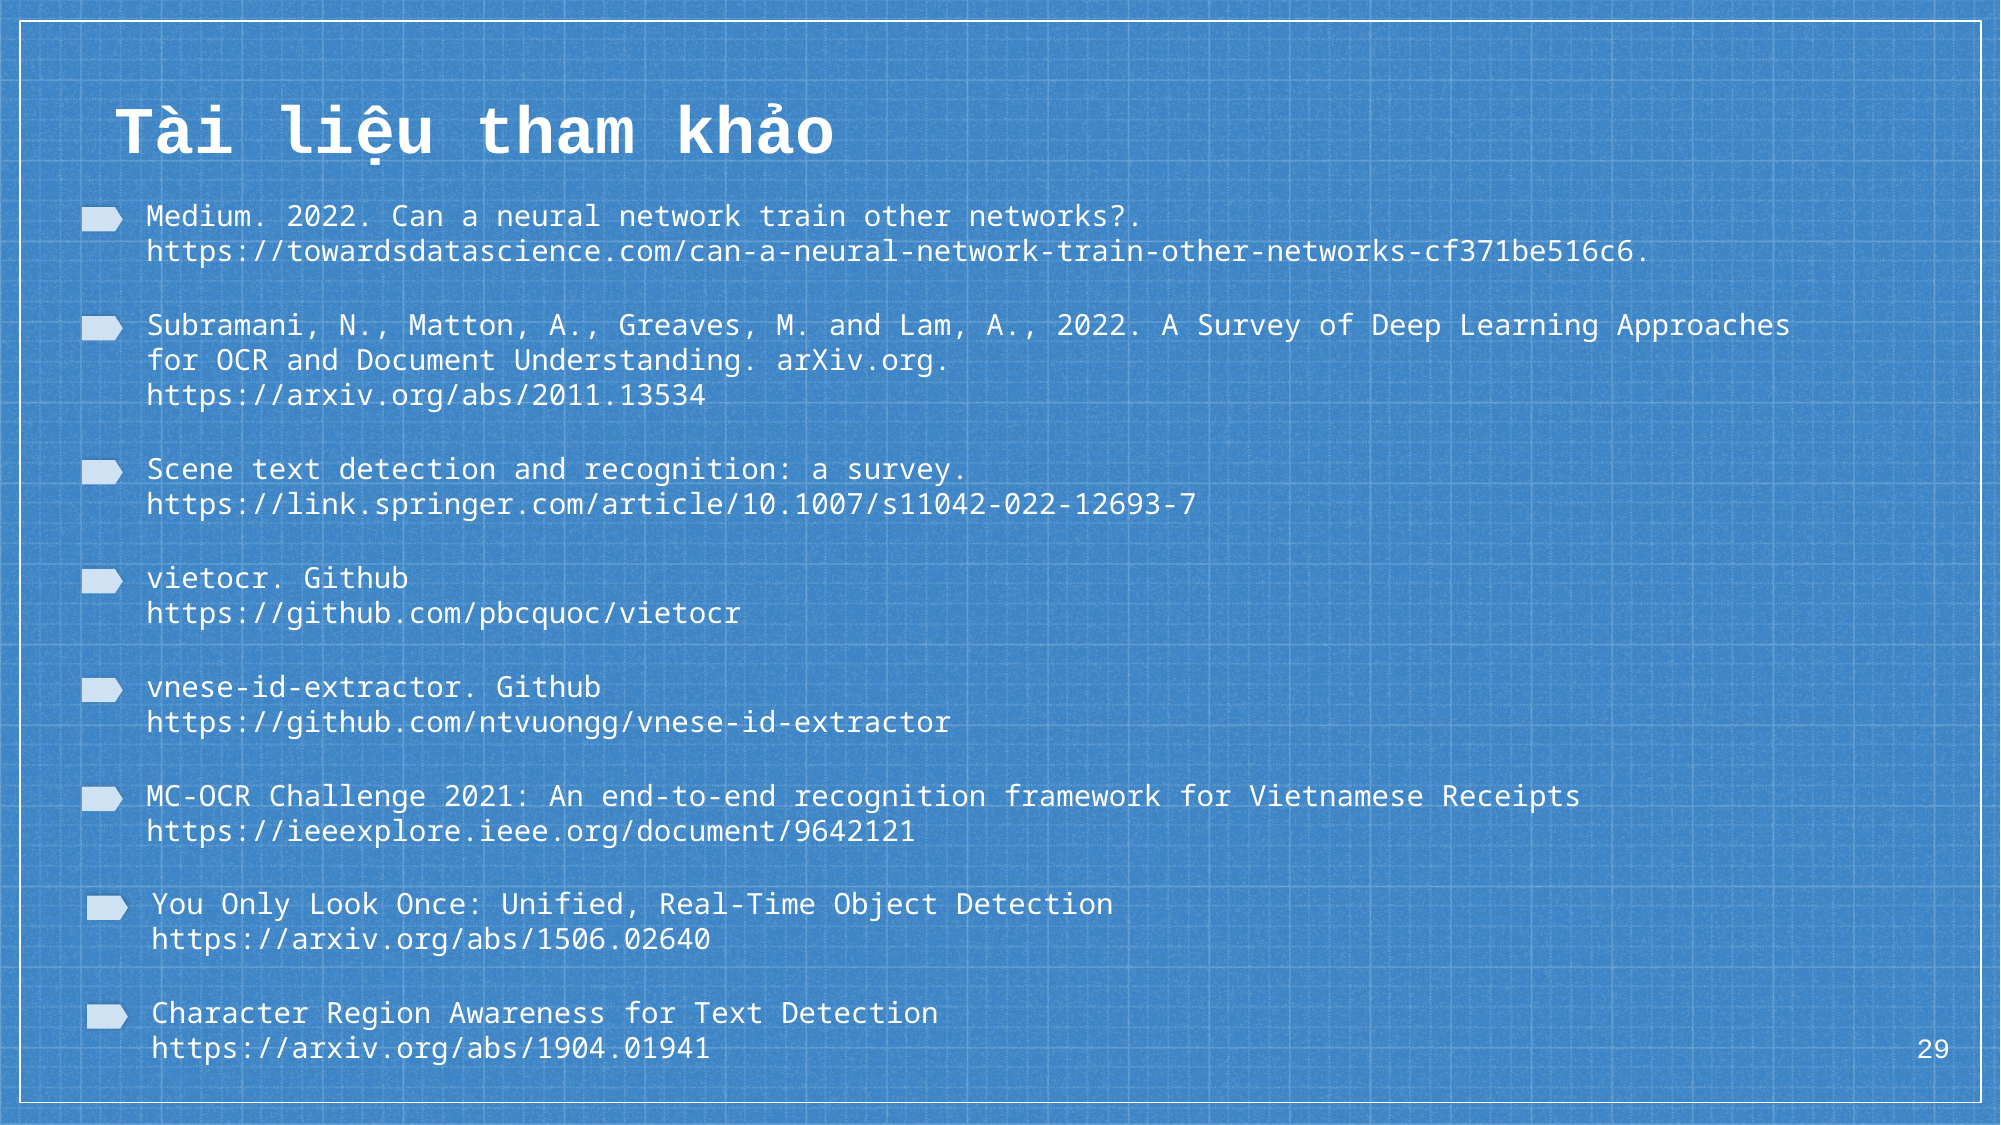

Tài liệu tham khảo
Medium. 2022. Can a neural network train other networks?.
https://towardsdatascience.com/can-a-neural-network-train-other-networks-cf371be516c6.

Subramani, N., Matton, A., Greaves, M. and Lam, A., 2022. A Survey of Deep Learning Approaches for OCR and Document Understanding. arXiv.org.
https://arxiv.org/abs/2011.13534

Scene text detection and recognition: a survey.
https://link.springer.com/article/10.1007/s11042-022-12693-7

vietocr. Github
https://github.com/pbcquoc/vietocr

vnese-id-extractor. Github
https://github.com/ntvuongg/vnese-id-extractor

MC-OCR Challenge 2021: An end-to-end recognition framework for Vietnamese Receipts
https://ieeexplore.ieee.org/document/9642121

You Only Look Once: Unified, Real-Time Object Detection
https://arxiv.org/abs/1506.02640

Character Region Awareness for Text Detection
https://arxiv.org/abs/1904.01941

29